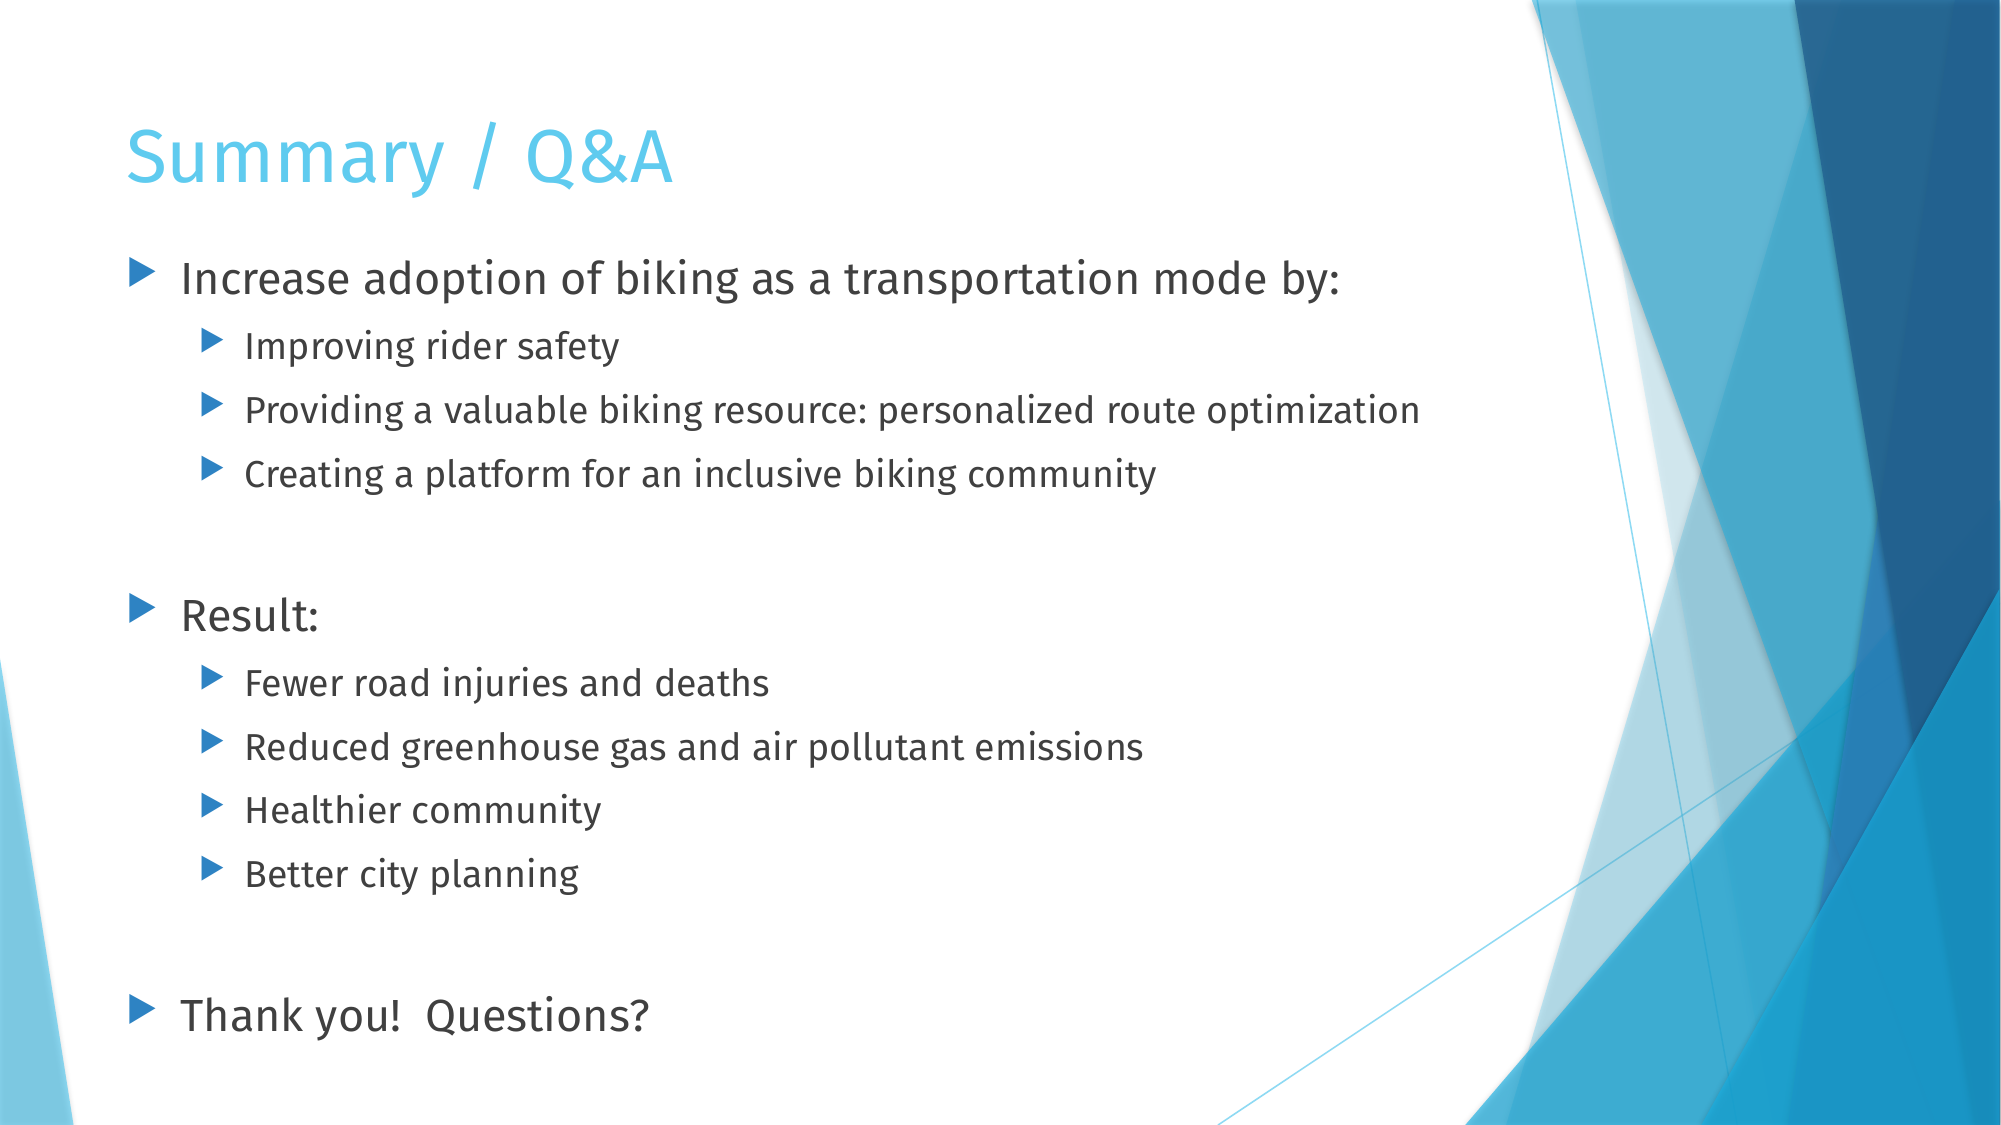

# Summary / Q&A
Increase adoption of biking as a transportation mode by:
Improving rider safety
Providing a valuable biking resource: personalized route optimization
Creating a platform for an inclusive biking community

Result:
Fewer road injuries and deaths
Reduced greenhouse gas and air pollutant emissions
Healthier community
Better city planning

Thank you!  Questions?